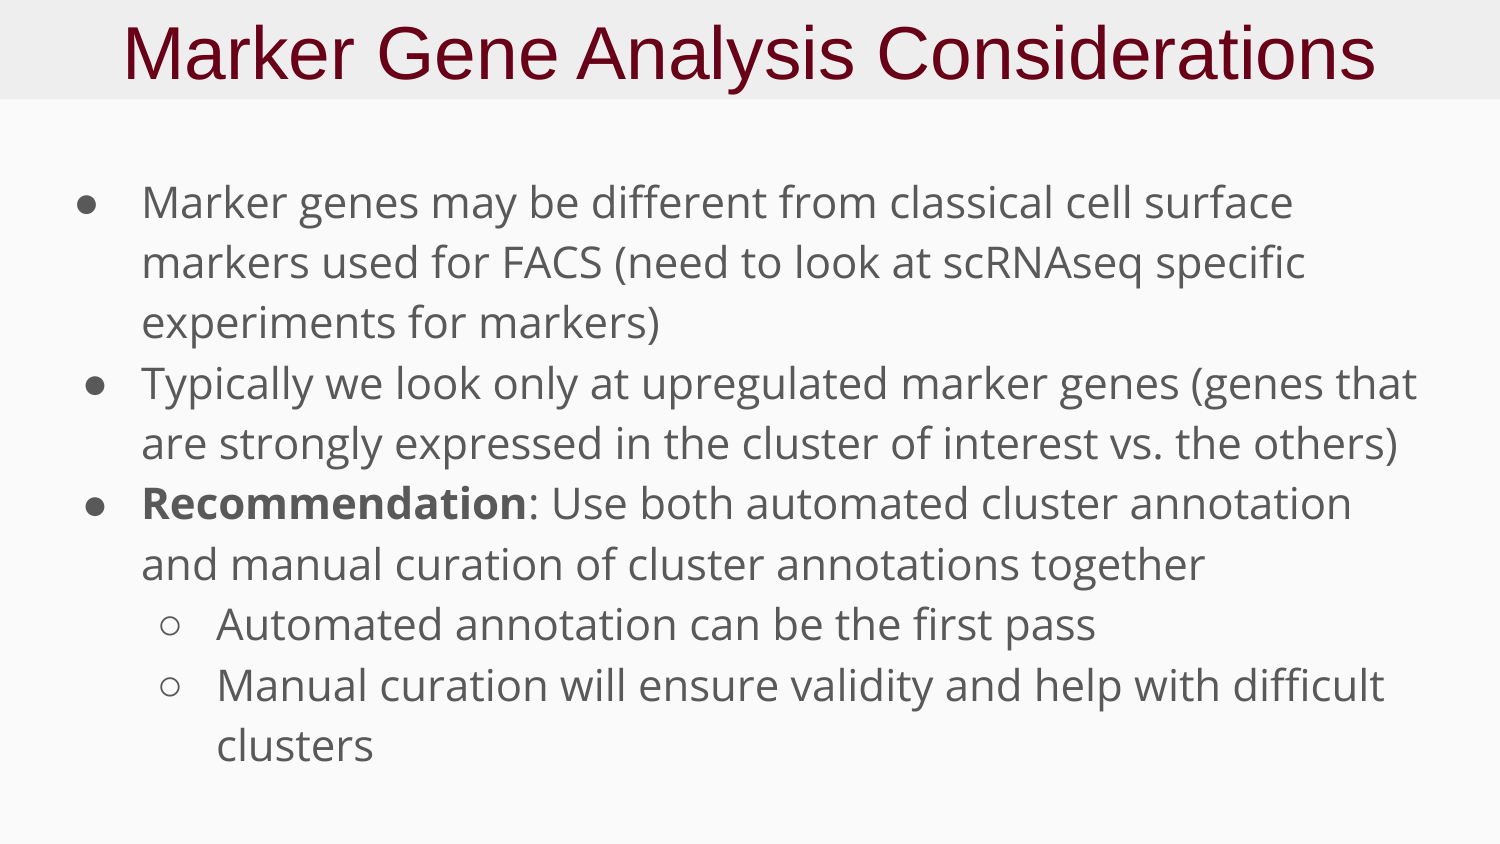

# Marker Gene Analysis Considerations
Marker genes may be different from classical cell surface markers used for FACS (need to look at scRNAseq specific experiments for markers)
Typically we look only at upregulated marker genes (genes that are strongly expressed in the cluster of interest vs. the others)
Recommendation: Use both automated cluster annotation and manual curation of cluster annotations together
Automated annotation can be the first pass
Manual curation will ensure validity and help with difficult clusters